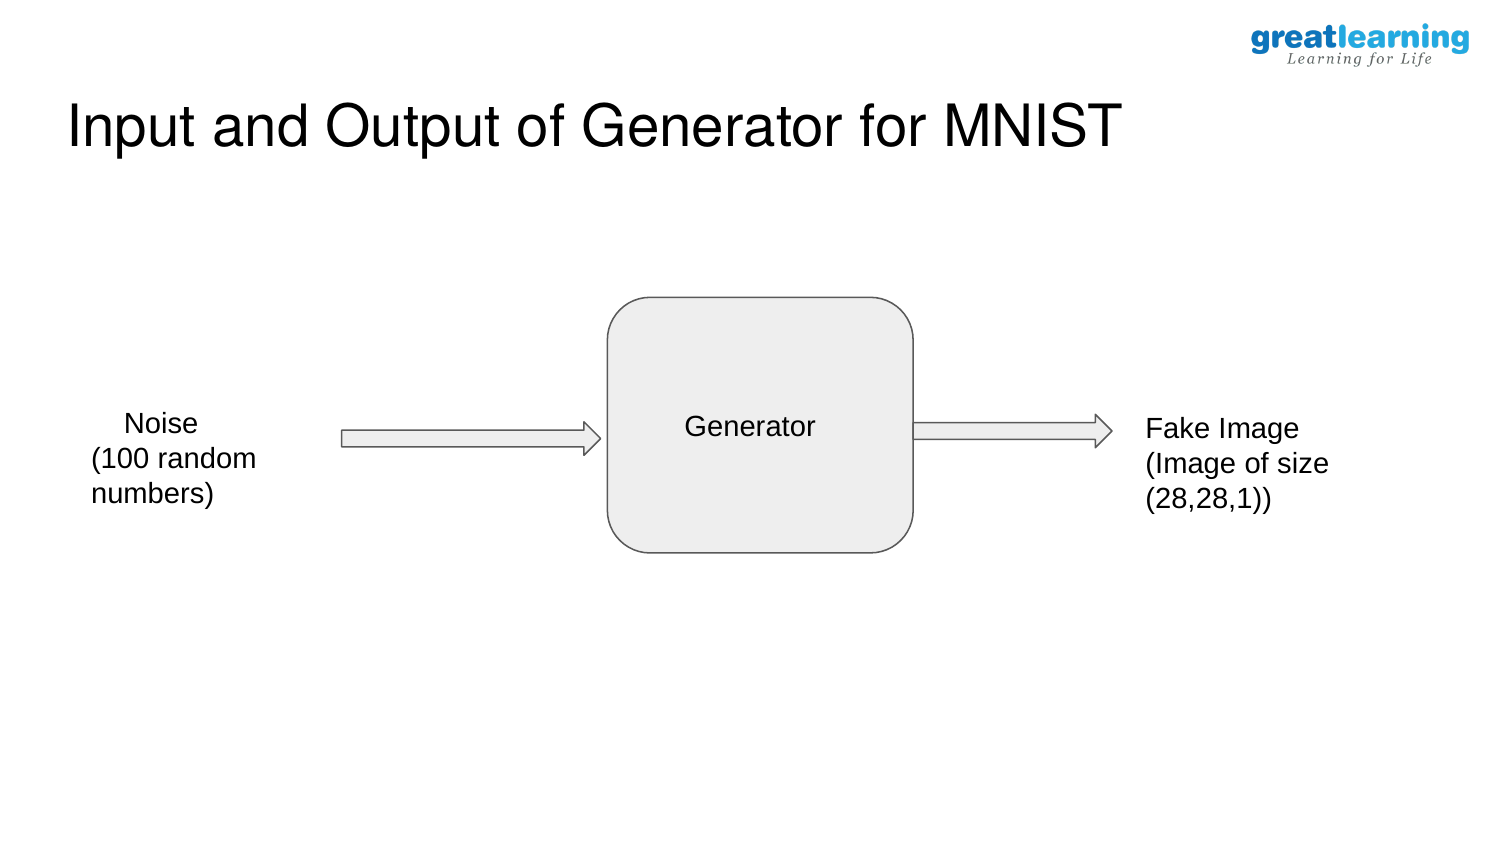

# Input and Output of Generator for MNIST

      Generator
    Noise
(100 random     numbers)
Fake Image
(Image of size (28,28,1))